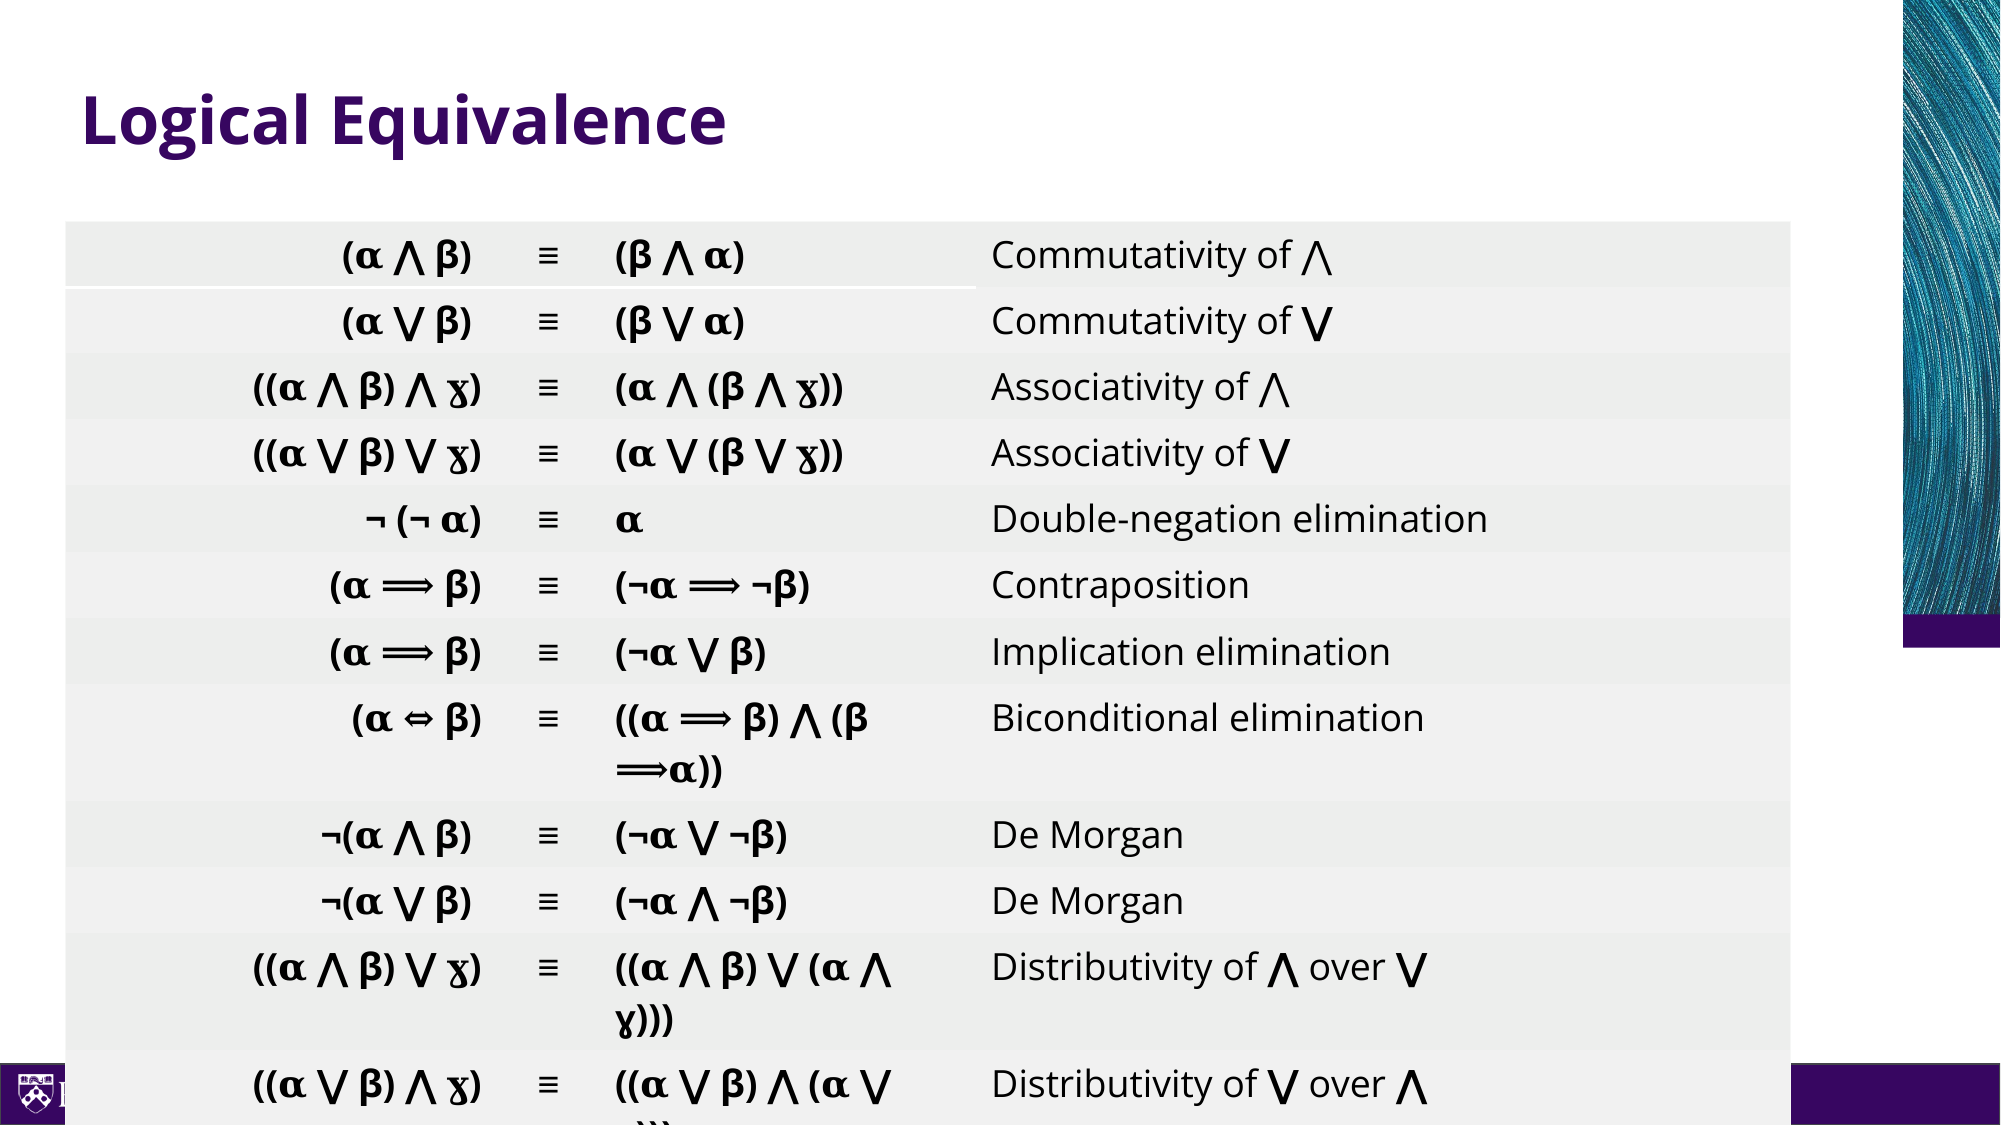

# Logical Equivalence
| (𝛂 ⋀ β) | ≡ | (β ⋀ 𝛂) | Commutativity of ⋀ |
| --- | --- | --- | --- |
| (𝛂 ⋁ β) | ≡ | (β ⋁ 𝛂) | Commutativity of ⋁ |
| ((𝛂 ⋀ β) ⋀ ɣ) | ≡ | (𝛂 ⋀ (β ⋀ ɣ)) | Associativity of ⋀ |
| ((𝛂 ⋁ β) ⋁ ɣ) | ≡ | (𝛂 ⋁ (β ⋁ ɣ)) | Associativity of ⋁ |
| ¬ (¬ 𝛂) | ≡ | 𝛂 | Double-negation elimination |
| (𝛂 ⟹ β) | ≡ | (¬𝛂 ⟹ ¬β) | Contraposition |
| (𝛂 ⟹ β) | ≡ | (¬𝛂 ⋁ β) | Implication elimination |
| (𝛂 ⇔ β) | ≡ | ((𝛂 ⟹ β) ⋀ (β ⟹𝛂)) | Biconditional elimination |
| ¬(𝛂 ⋀ β) | ≡ | (¬𝛂 ⋁ ¬β) | De Morgan |
| ¬(𝛂 ⋁ β) | ≡ | (¬𝛂 ⋀ ¬β) | De Morgan |
| ((𝛂 ⋀ β) ⋁ ɣ) | ≡ | ((𝛂 ⋀ β) ⋁ (𝛂 ⋀ ɣ))) | Distributivity of ⋀ over ⋁ |
| ((𝛂 ⋁ β) ⋀ ɣ) | ≡ | ((𝛂 ⋁ β) ⋀ (𝛂 ⋁ ɣ))) | Distributivity of ⋁ over ⋀ |